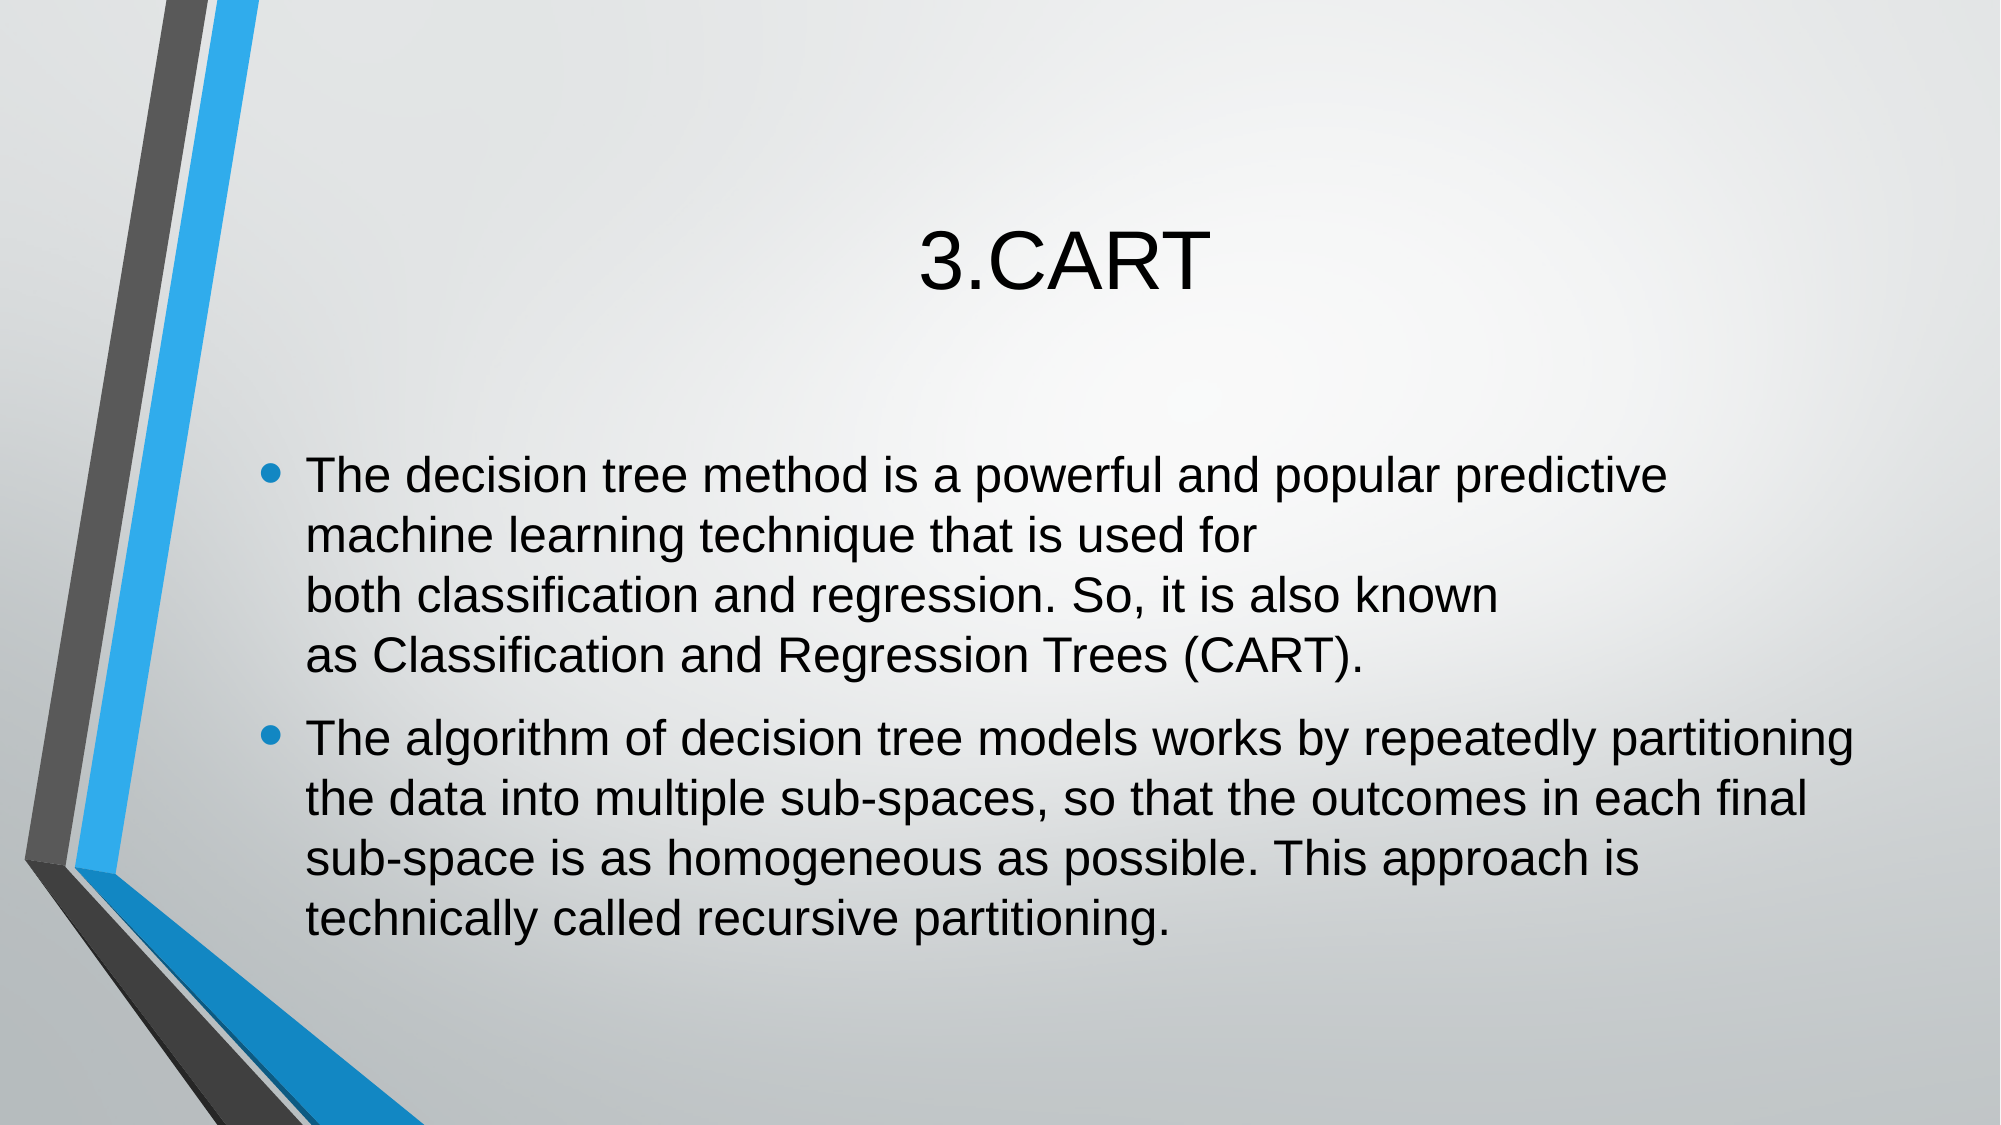

# 3.CART
The decision tree method is a powerful and popular predictive machine learning technique that is used for both classification and regression. So, it is also known as Classification and Regression Trees (CART).
The algorithm of decision tree models works by repeatedly partitioning the data into multiple sub-spaces, so that the outcomes in each final sub-space is as homogeneous as possible. This approach is technically called recursive partitioning.